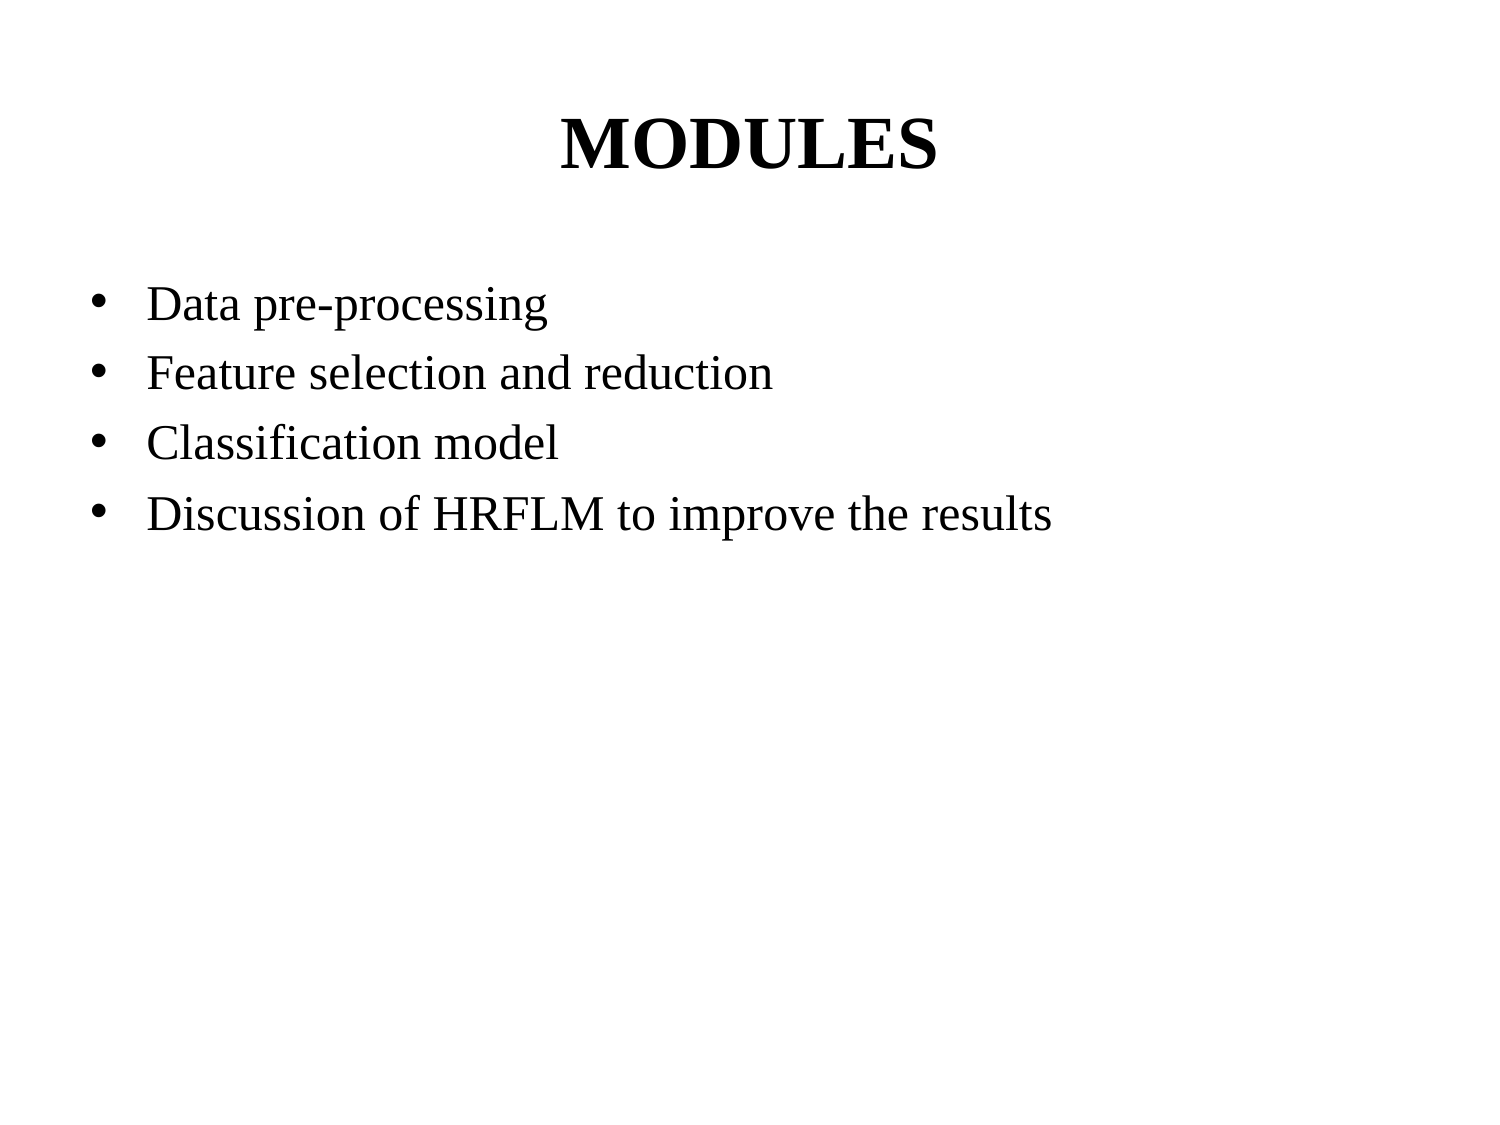

# MODULES
Data pre-processing
Feature selection and reduction
Classification model
Discussion of HRFLM to improve the results